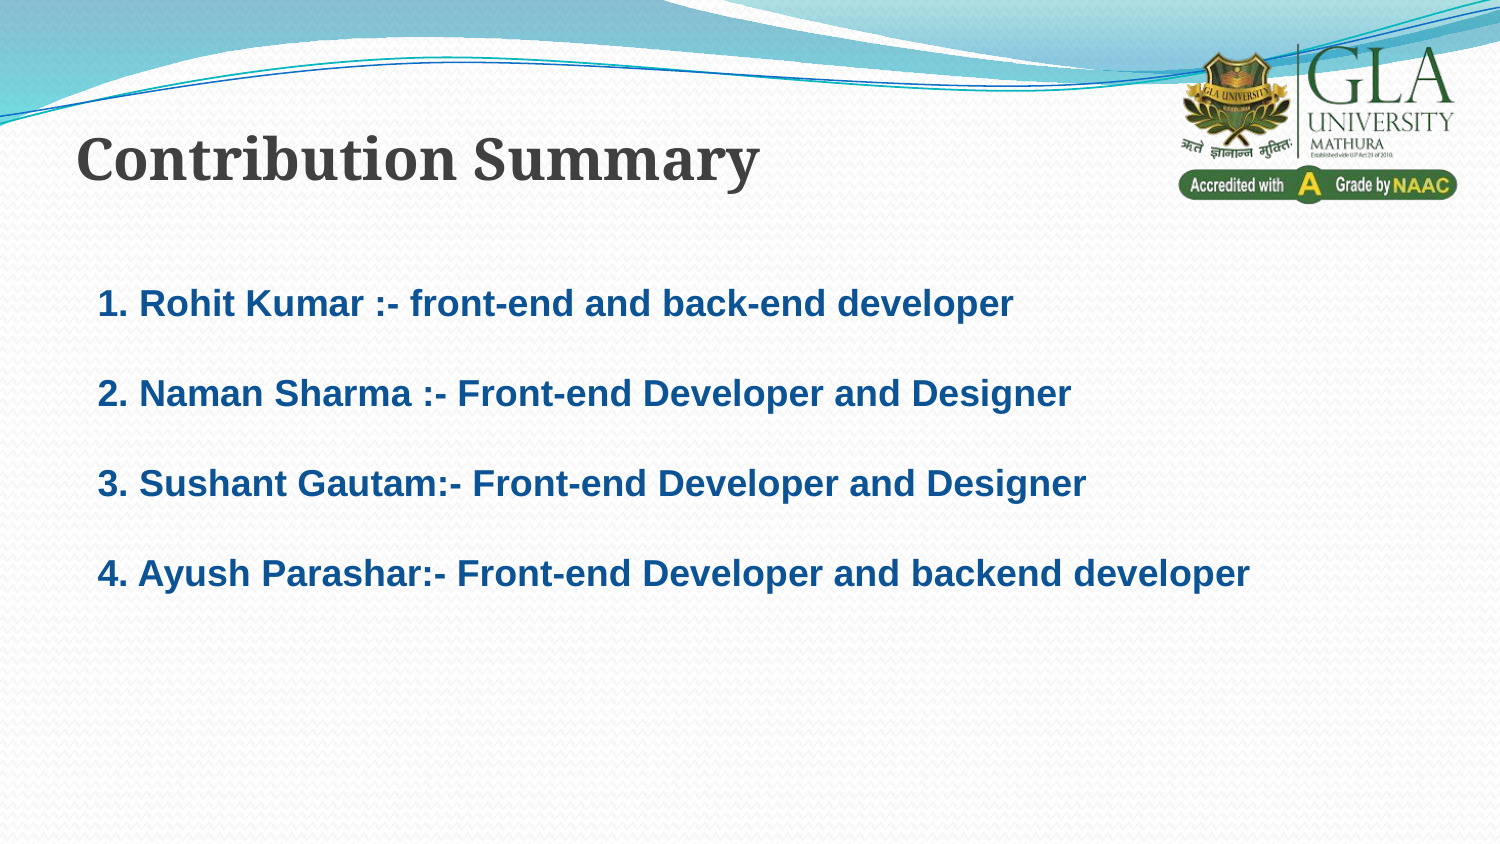

Contribution Summary
1. Rohit Kumar :- front-end and back-end developer

2. Naman Sharma :- Front-end Developer and Designer

3. Sushant Gautam:- Front-end Developer and Designer

4. Ayush Parashar:- Front-end Developer and backend developer